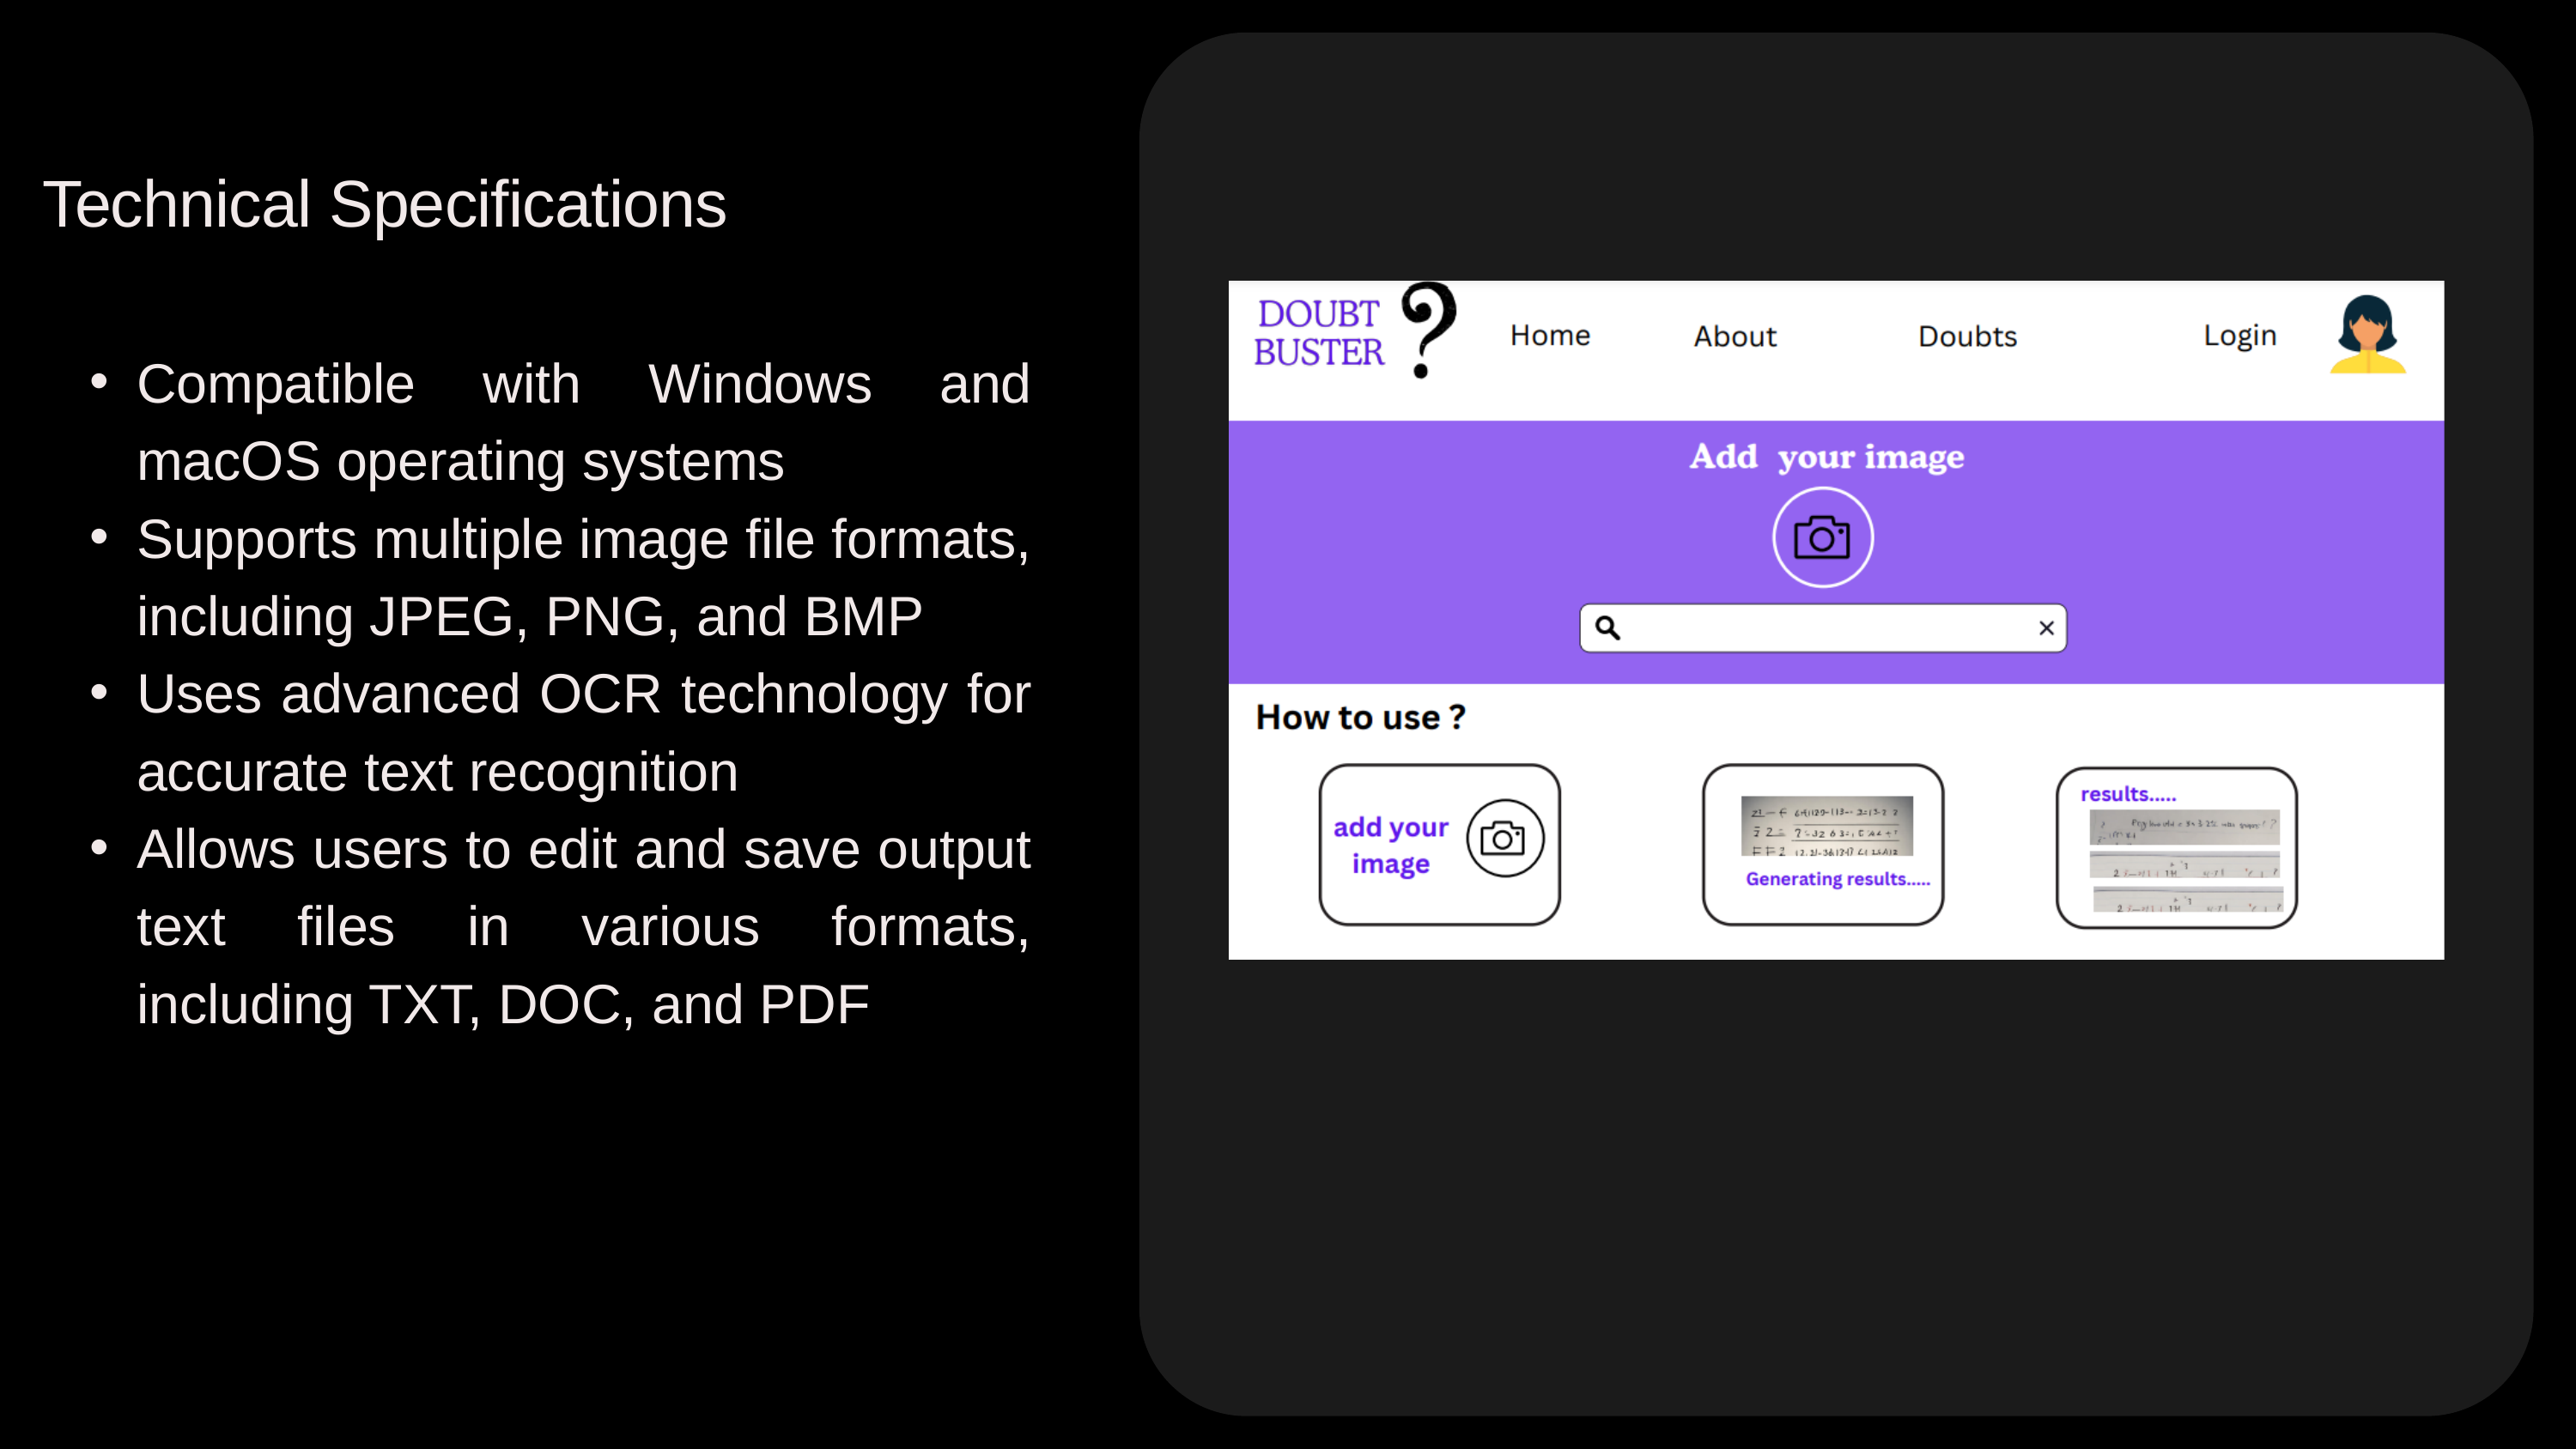

Technical Specifications

Compatible with Windows and macOS operating systems
Supports multiple image file formats, including JPEG, PNG, and BMP
Uses advanced OCR technology for accurate text recognition
Allows users to edit and save output text files in various formats, including TXT, DOC, and PDF